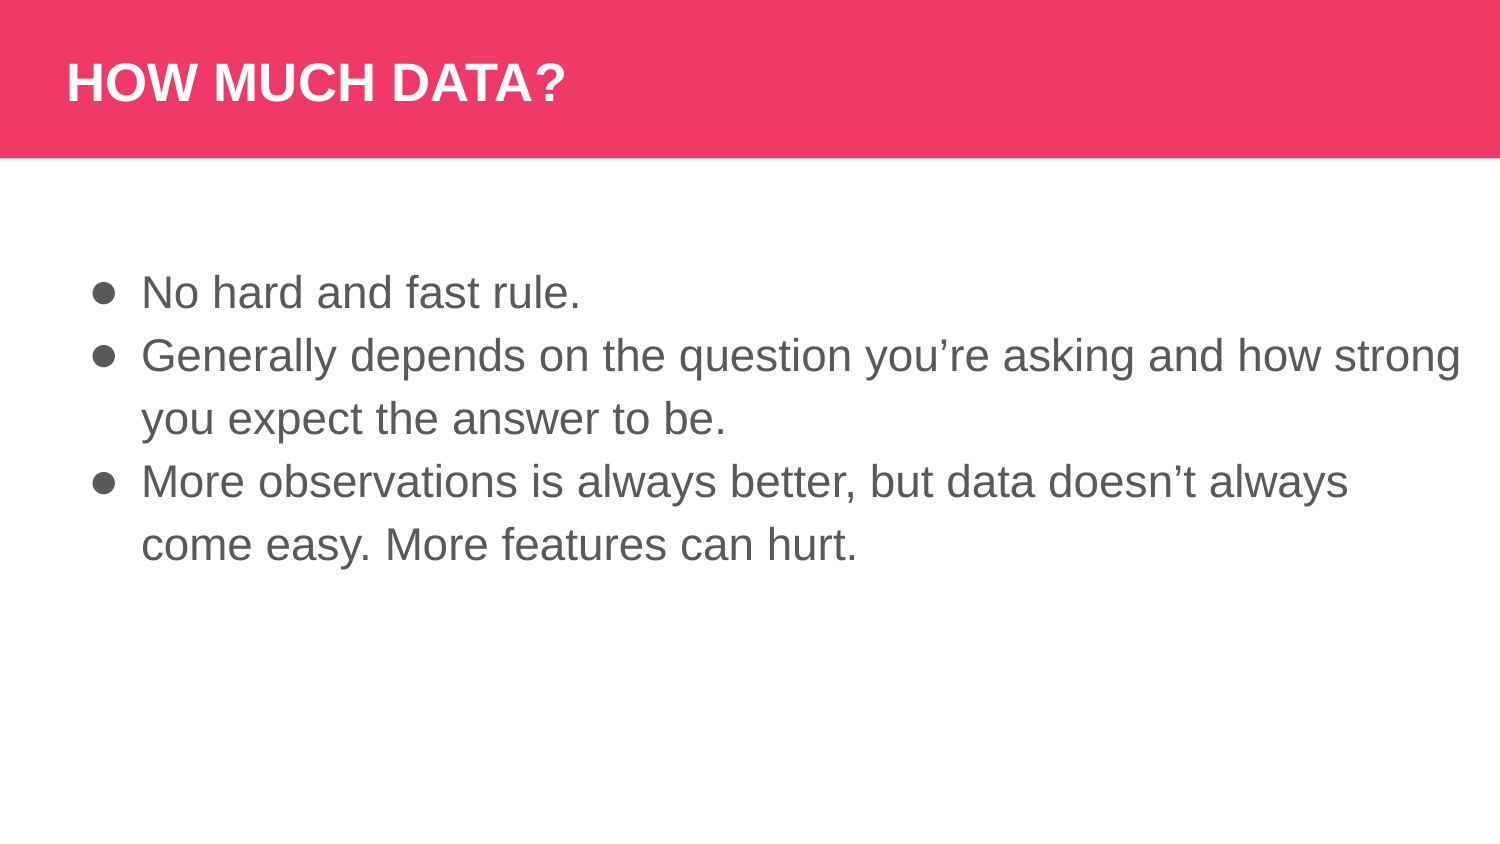

HOW MUCH DATA?
No hard and fast rule.
Generally depends on the question you’re asking and how strong you expect the answer to be.
More observations is always better, but data doesn’t always come easy. More features can hurt.